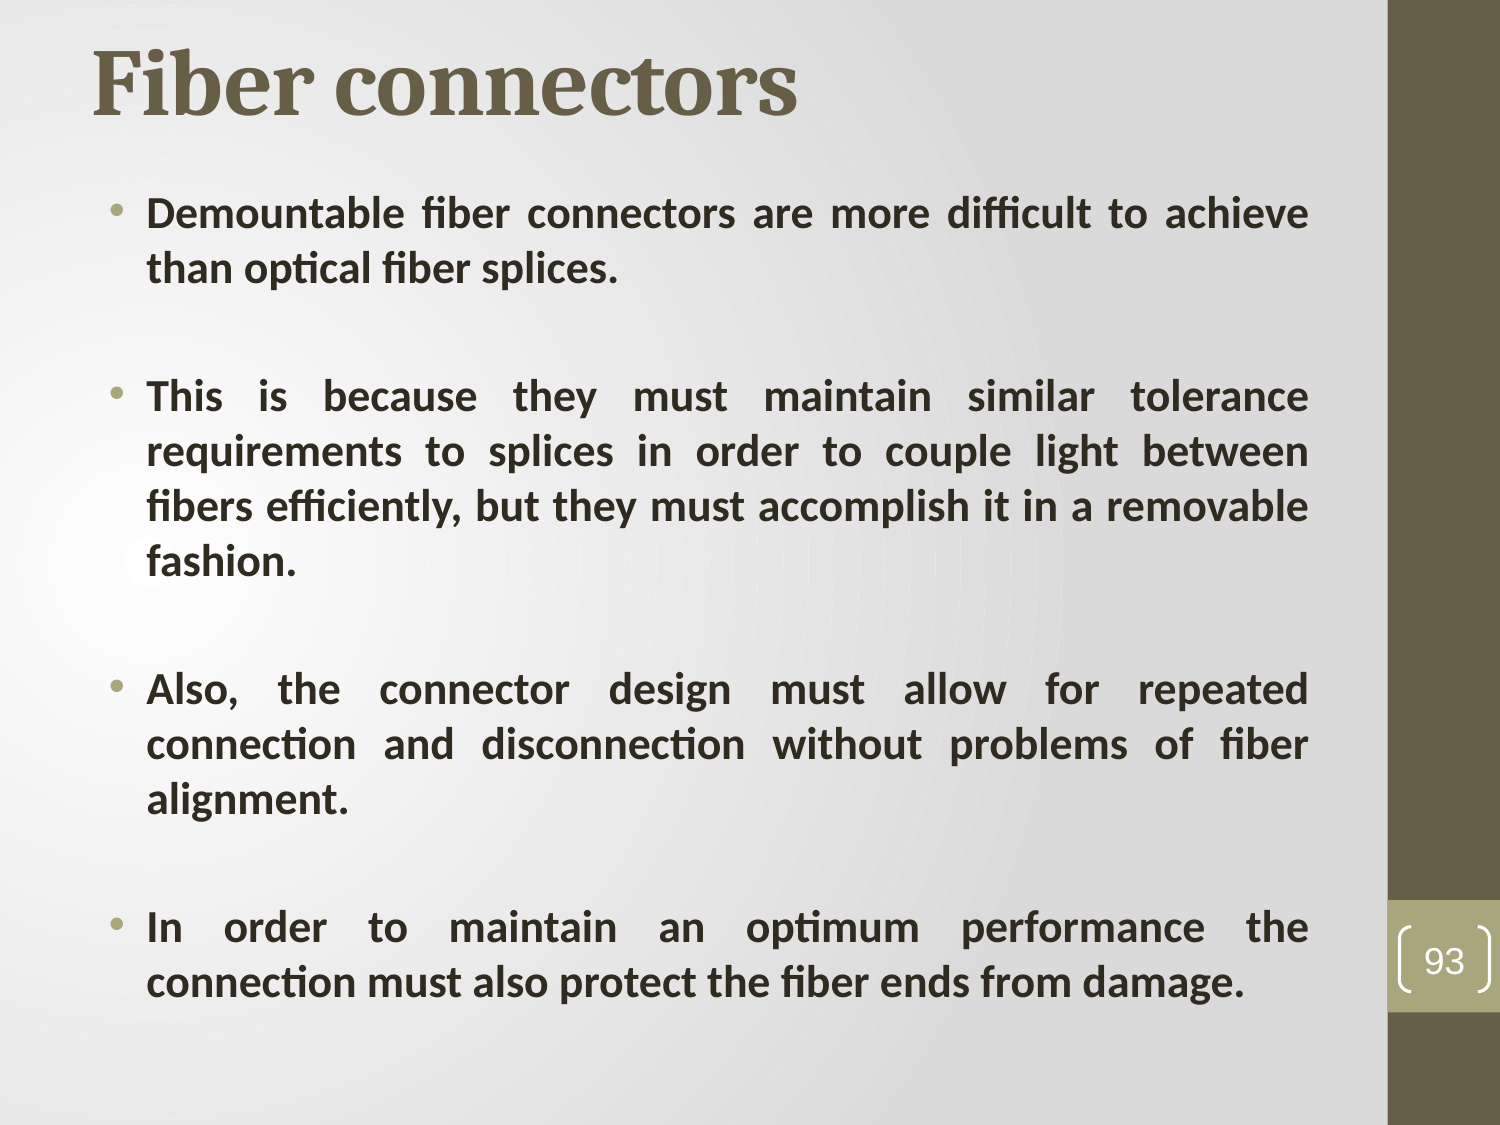

# Fiber connectors
Demountable fiber connectors are more difficult to achieve than optical fiber splices.

This is because they must maintain similar tolerance requirements to splices in order to couple light between fibers efficiently, but they must accomplish it in a removable fashion.

Also, the connector design must allow for repeated connection and disconnection without problems of fiber alignment.

In order to maintain an optimum performance the connection must also protect the fiber ends from damage.
93